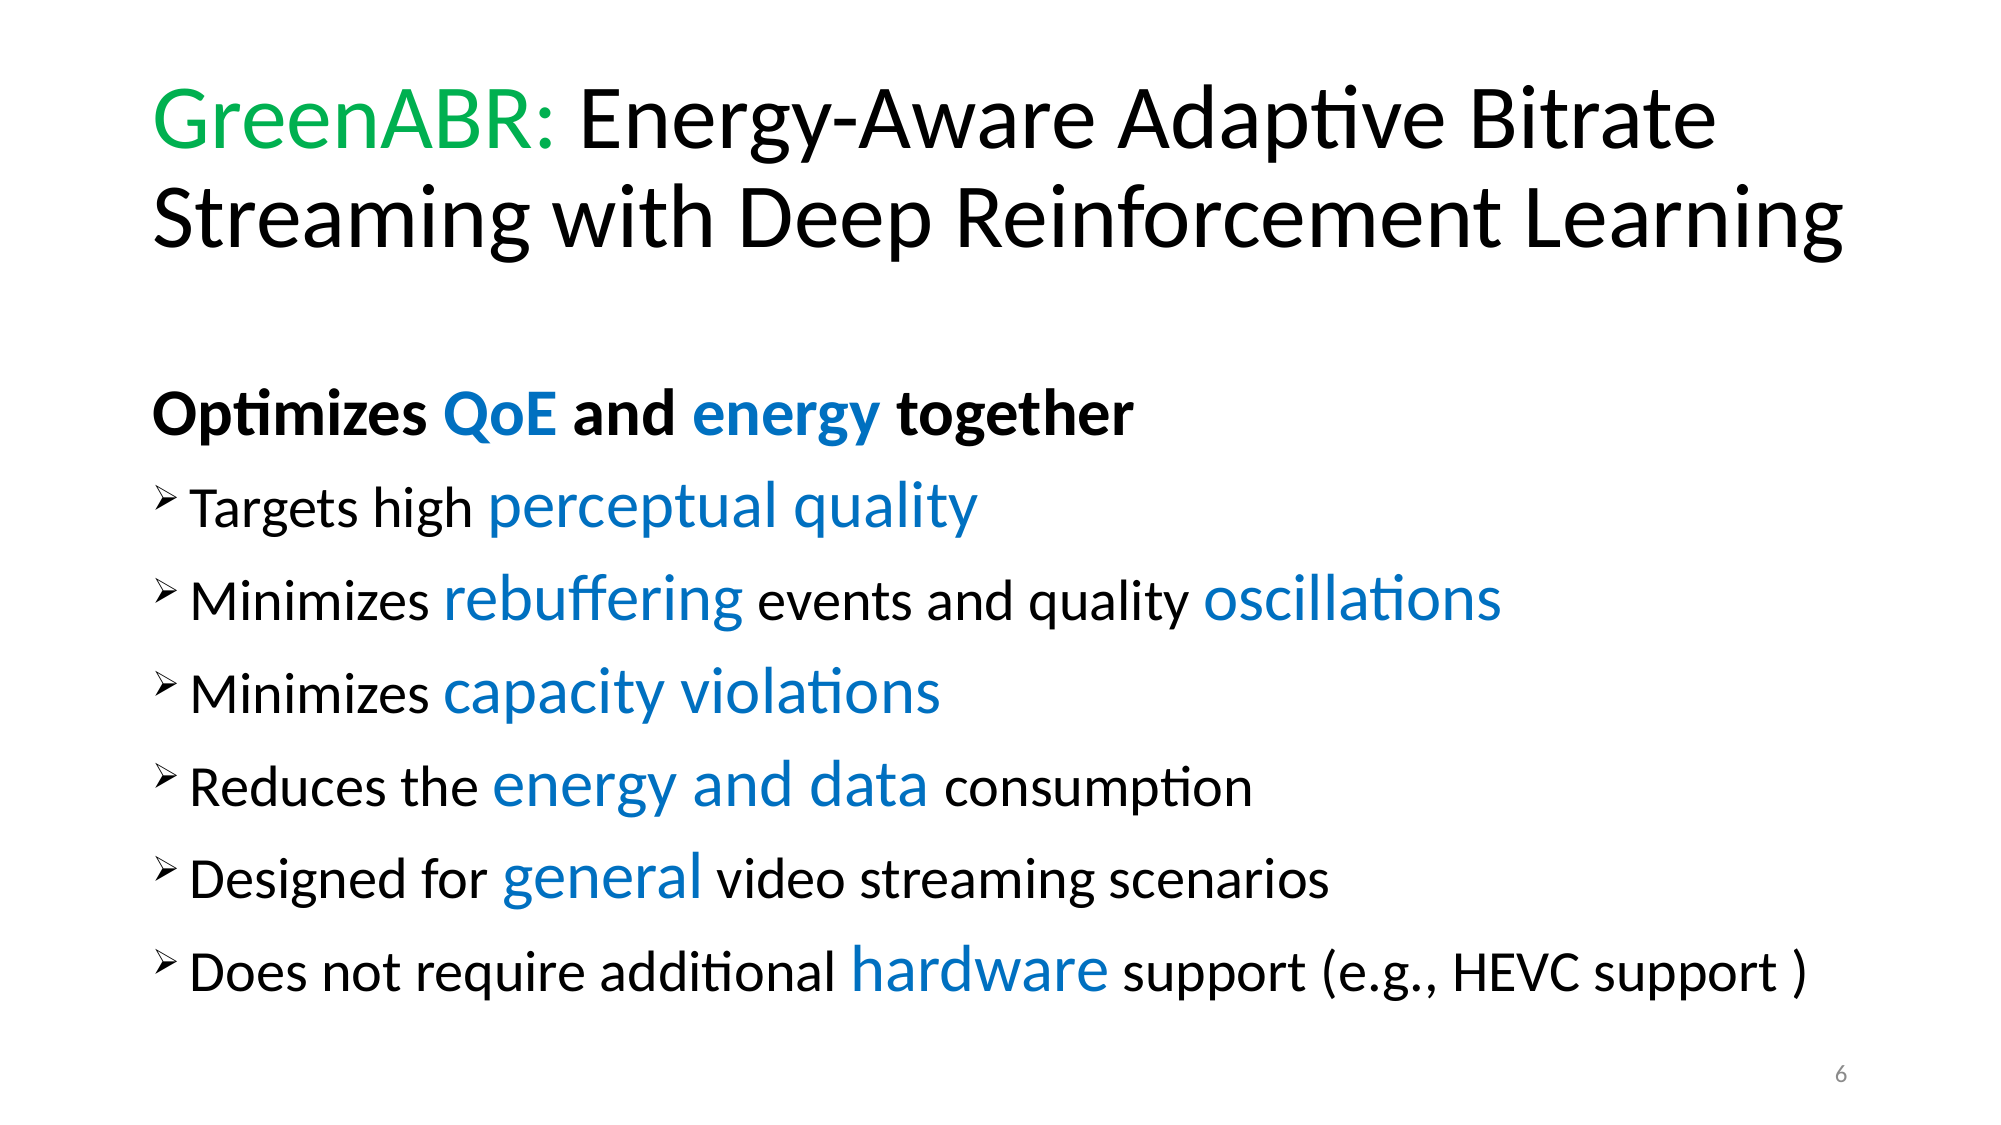

# GreenABR: Energy-Aware Adaptive Bitrate Streaming with Deep Reinforcement Learning
Optimizes QoE and energy together
Targets high perceptual quality
Minimizes rebuffering events and quality oscillations
Minimizes capacity violations
Reduces the energy and data consumption
Designed for general video streaming scenarios
Does not require additional hardware support (e.g., HEVC support )

6